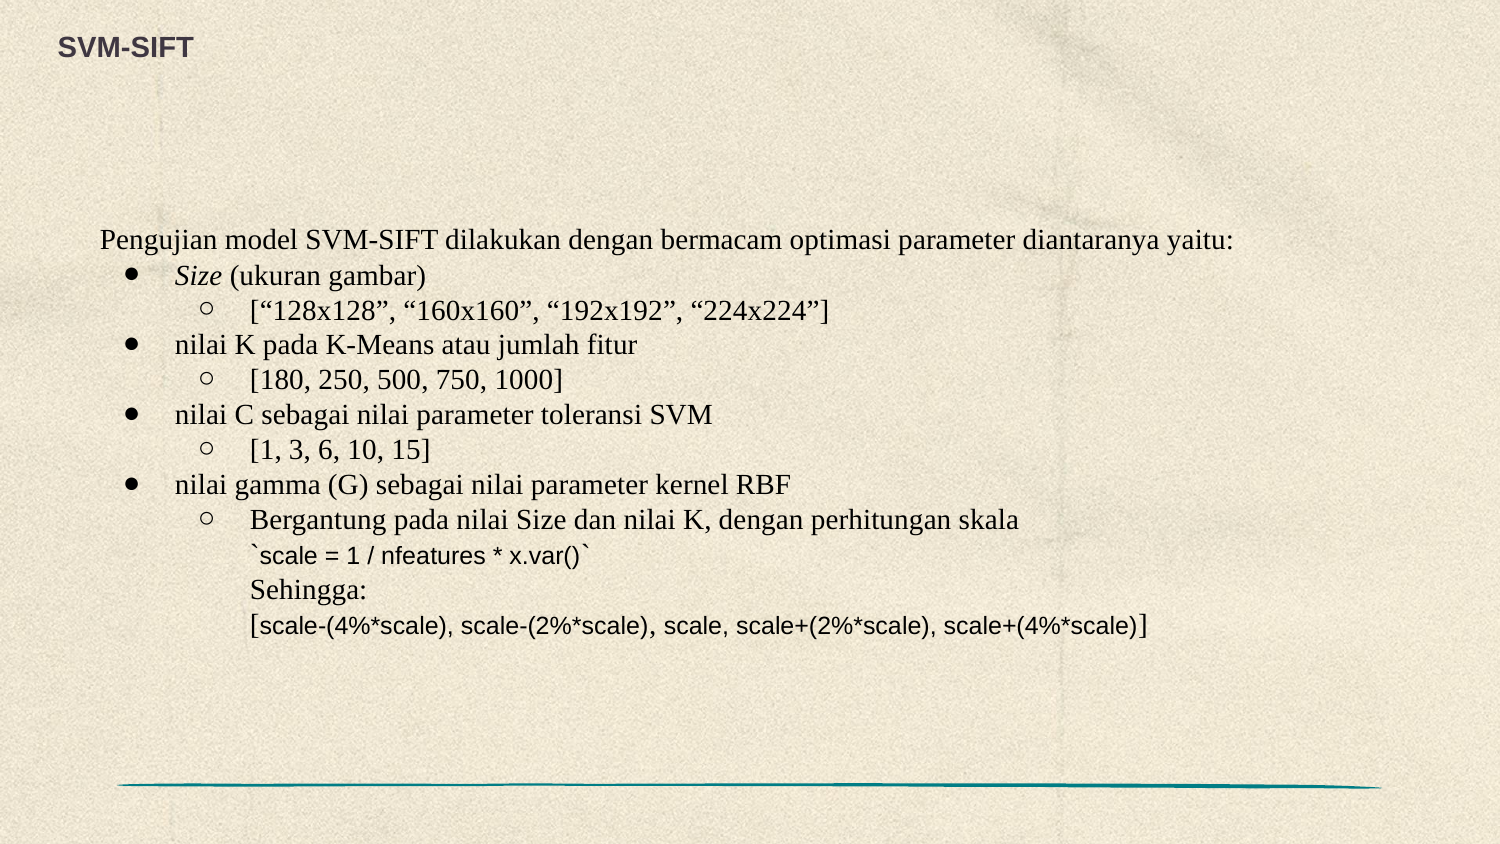

# SVM-SIFT
Pengujian model SVM-SIFT dilakukan dengan bermacam optimasi parameter diantaranya yaitu:
Size (ukuran gambar)
[“128x128”, “160x160”, “192x192”, “224x224”]
nilai K pada K-Means atau jumlah fitur
[180, 250, 500, 750, 1000]
nilai C sebagai nilai parameter toleransi SVM
[1, 3, 6, 10, 15]
nilai gamma (G) sebagai nilai parameter kernel RBF
Bergantung pada nilai Size dan nilai K, dengan perhitungan skala
`scale = 1 / nfeatures * x.var()`
Sehingga:
[scale-(4%*scale), scale-(2%*scale), scale, scale+(2%*scale), scale+(4%*scale)]